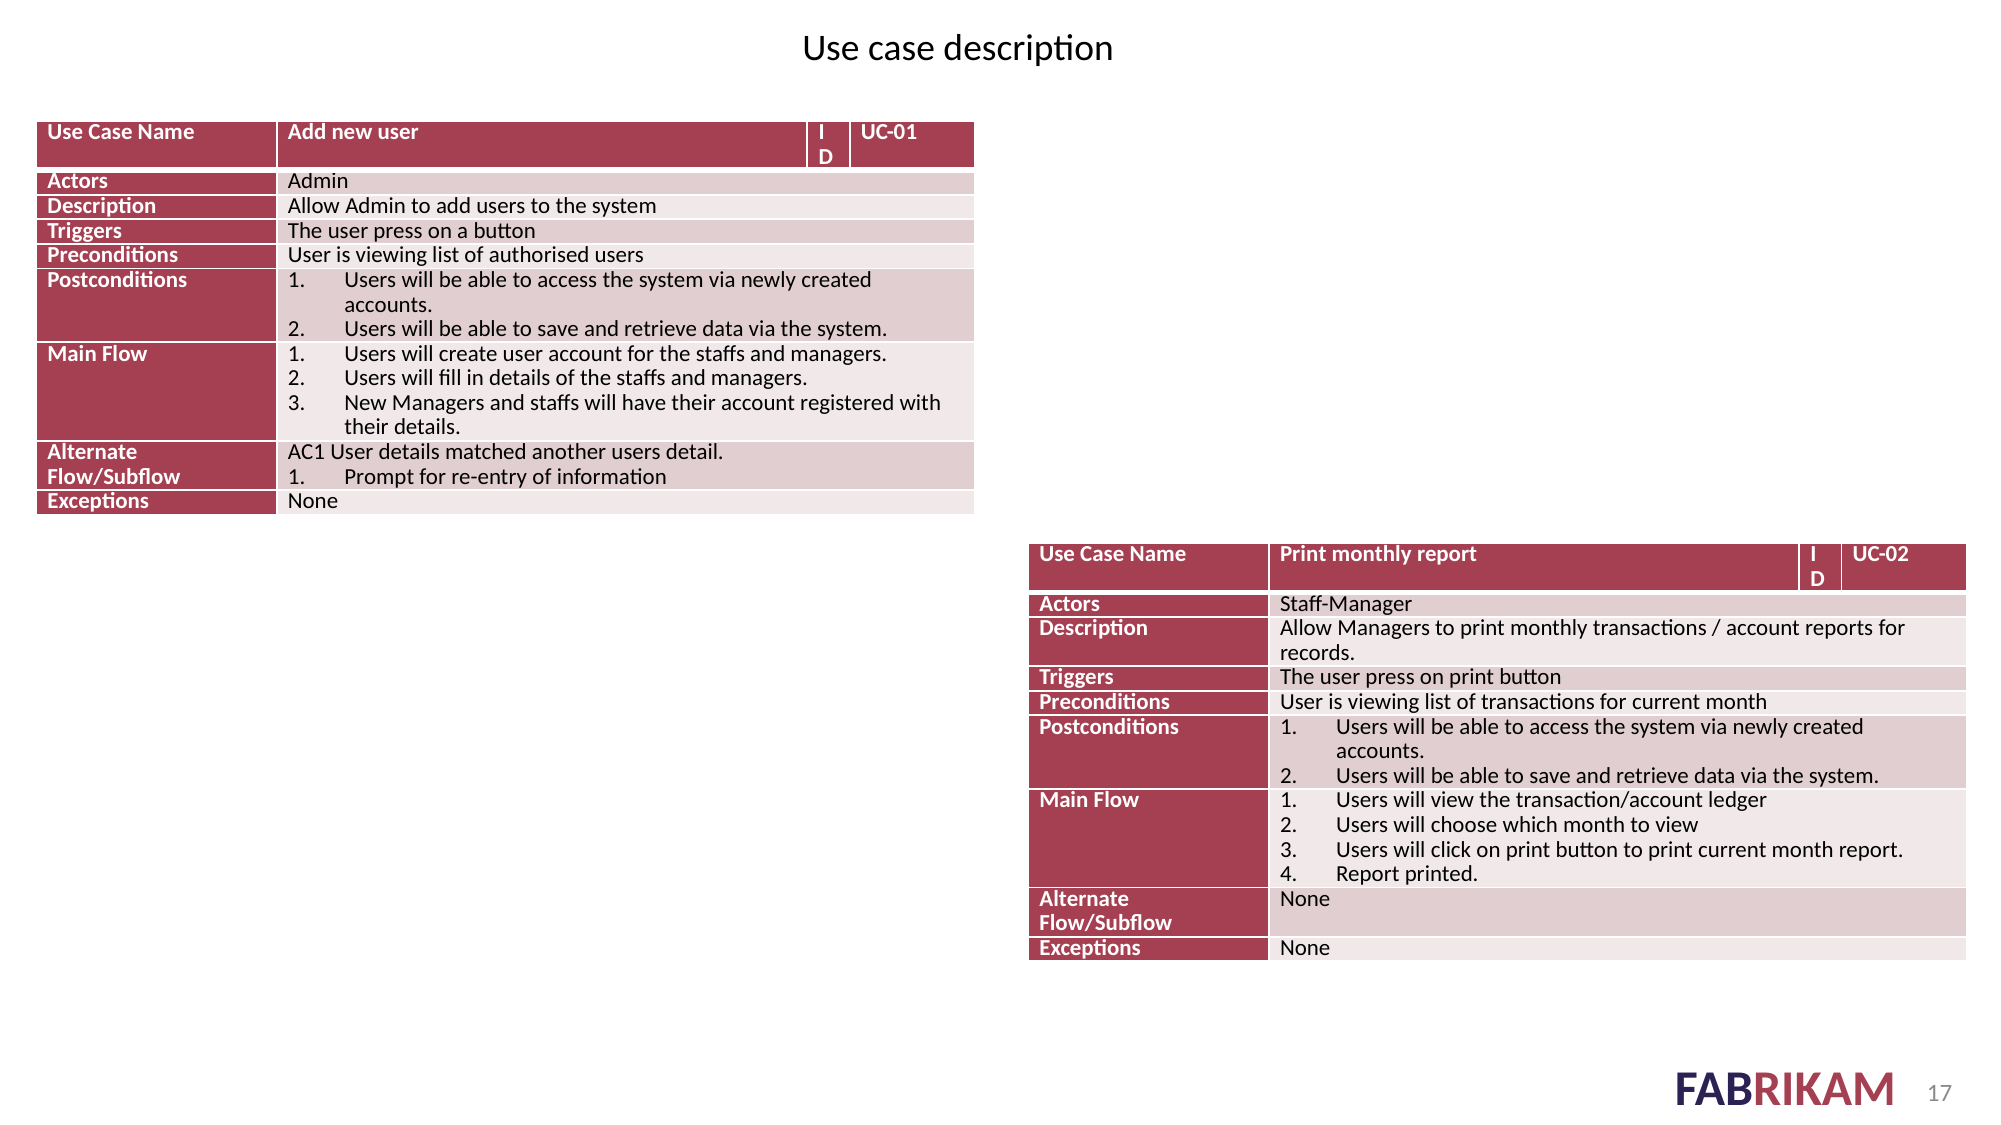

Use case description
| Use Case Name | Add new user | ID | UC-01 |
| --- | --- | --- | --- |
| Actors | Admin |  |  |
| Description | Allow Admin to add users to the system |  |  |
| Triggers | The user press on a button |  |  |
| Preconditions | User is viewing list of authorised users |  |  |
| Postconditions | Users will be able to access the system via newly created accounts. Users will be able to save and retrieve data via the system. |  |  |
| Main Flow | Users will create user account for the staffs and managers. Users will fill in details of the staffs and managers. New Managers and staffs will have their account registered with their details. |  |  |
| Alternate Flow/Subflow | AC1 User details matched another users detail. Prompt for re-entry of information |  |  |
| Exceptions | None |  |  |

| Use Case Name | Print monthly report | ID | UC-02 |
| --- | --- | --- | --- |
| Actors | Staff-Manager |  |  |
| Description | Allow Managers to print monthly transactions / account reports for records. |  |  |
| Triggers | The user press on print button |  |  |
| Preconditions | User is viewing list of transactions for current month |  |  |
| Postconditions | Users will be able to access the system via newly created accounts. Users will be able to save and retrieve data via the system. |  |  |
| Main Flow | Users will view the transaction/account ledger Users will choose which month to view Users will click on print button to print current month report. Report printed. |  |  |
| Alternate Flow/Subflow | None |  |  |
| Exceptions | None |  |  |
17